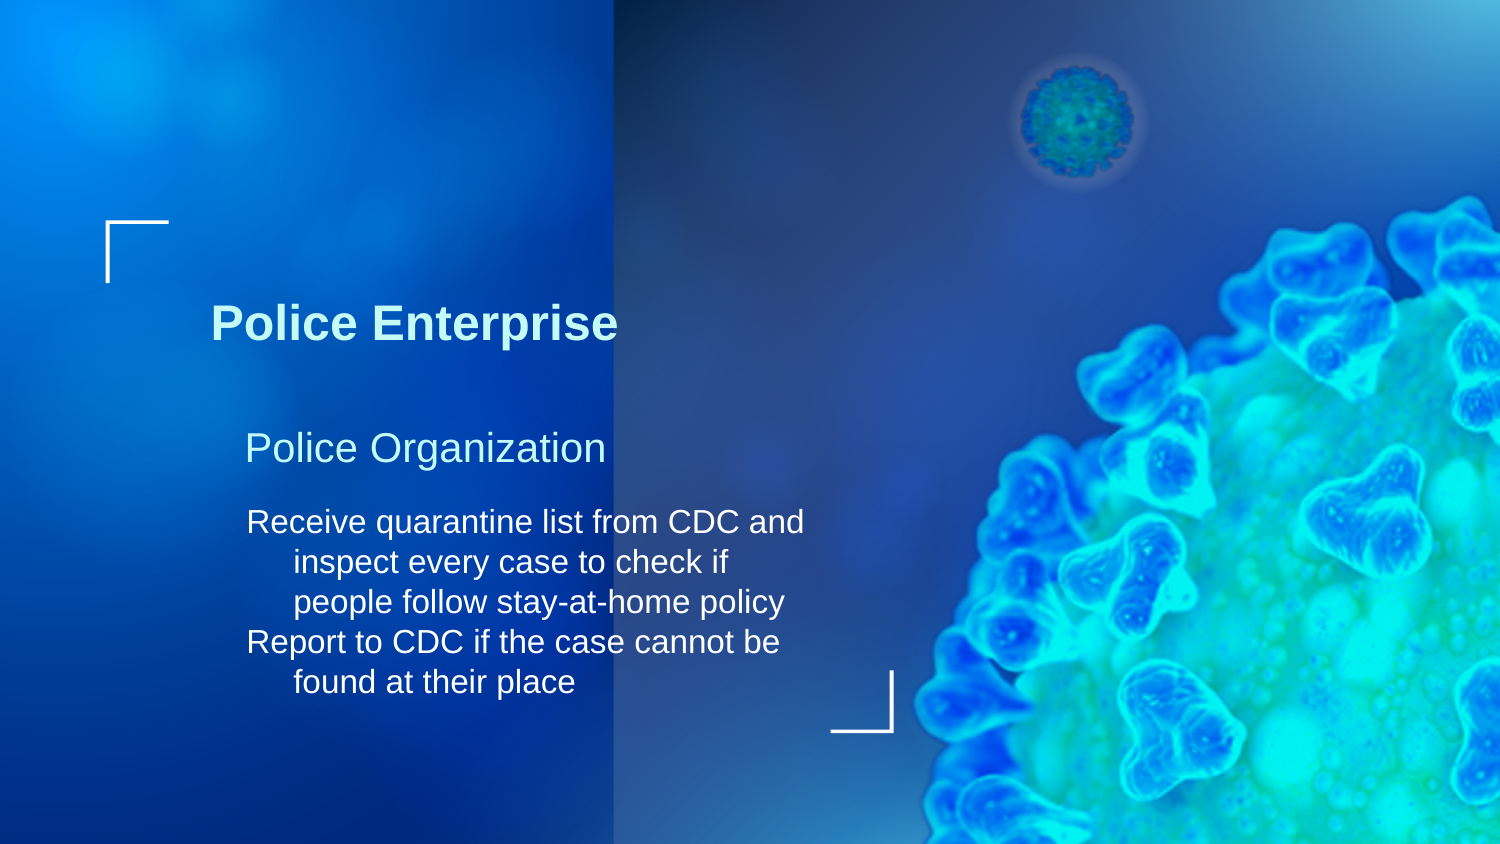

Police Enterprise
Police Organization
Receive quarantine list from CDC and inspect every case to check if people follow stay-at-home policy
Report to CDC if the case cannot be found at their place